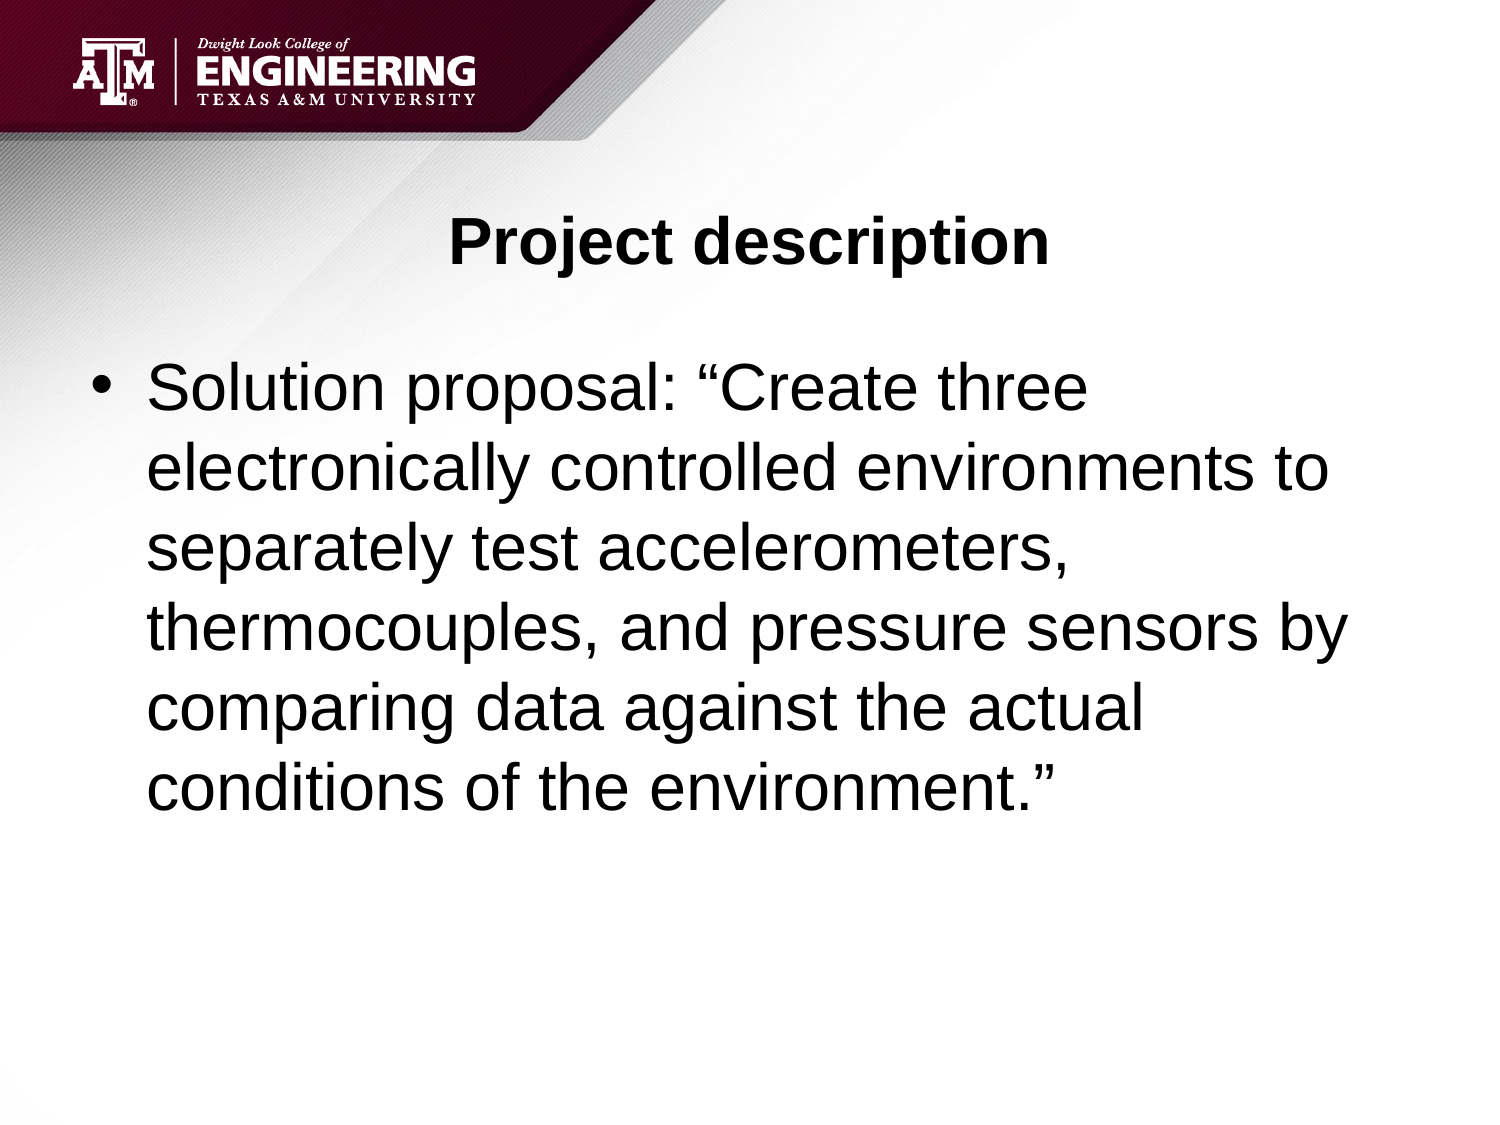

# Project description
Solution proposal: “Create three electronically controlled environments to separately test accelerometers, thermocouples, and pressure sensors by comparing data against the actual conditions of the environment.”